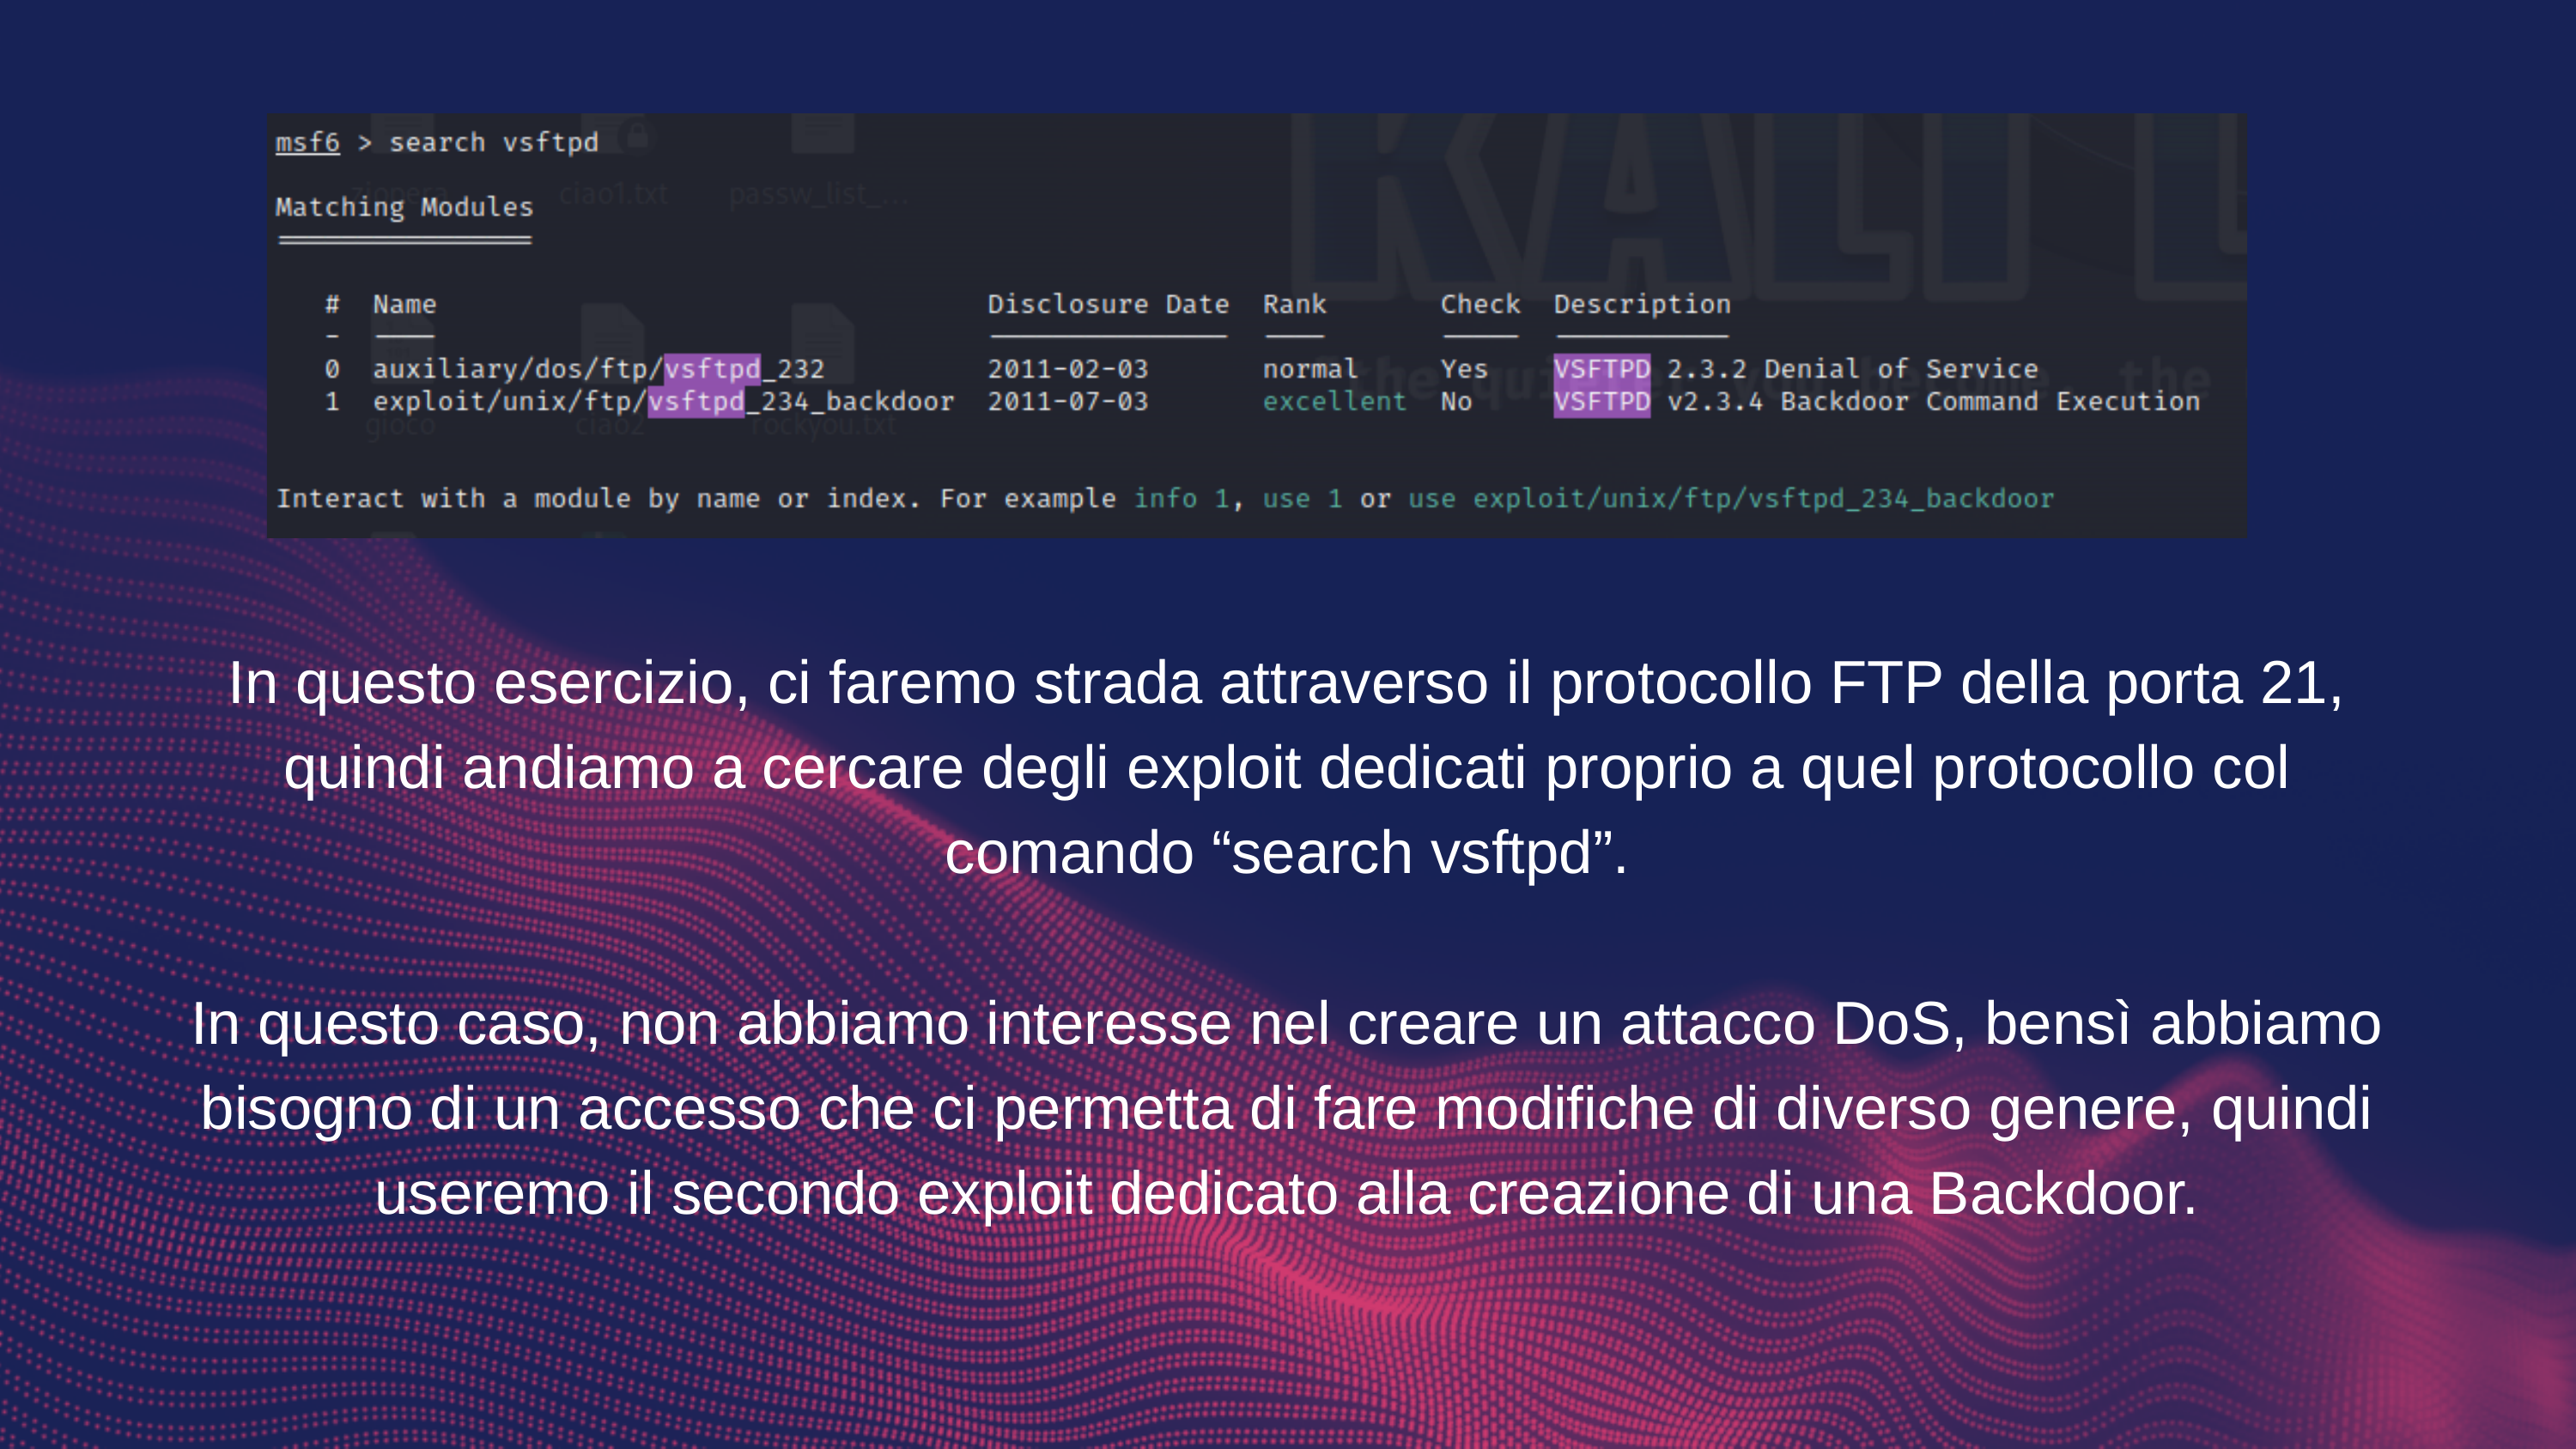

In questo esercizio, ci faremo strada attraverso il protocollo FTP della porta 21, quindi andiamo a cercare degli exploit dedicati proprio a quel protocollo col comando “search vsftpd”.

In questo caso, non abbiamo interesse nel creare un attacco DoS, bensì abbiamo bisogno di un accesso che ci permetta di fare modifiche di diverso genere, quindi useremo il secondo exploit dedicato alla creazione di una Backdoor.